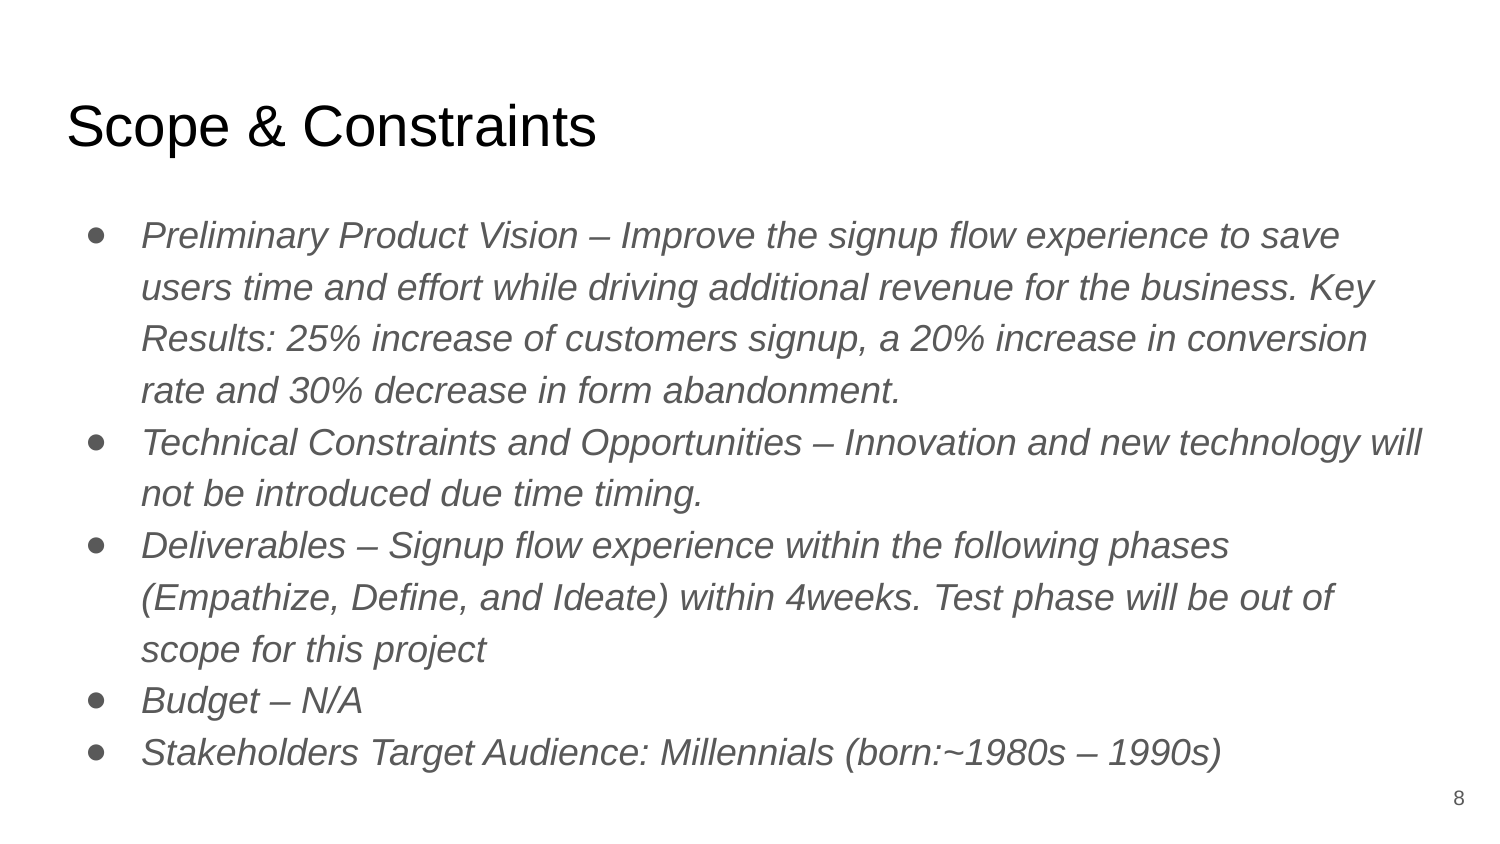

# Scope & Constraints
Preliminary Product Vision – Improve the signup flow experience to save users time and effort while driving additional revenue for the business. Key Results: 25% increase of customers signup, a 20% increase in conversion rate and 30% decrease in form abandonment.
Technical Constraints and Opportunities – Innovation and new technology will not be introduced due time timing.
Deliverables – Signup flow experience within the following phases (Empathize, Define, and Ideate) within 4weeks. Test phase will be out of scope for this project
Budget – N/A
Stakeholders Target Audience: Millennials (born:~1980s – 1990s)

8